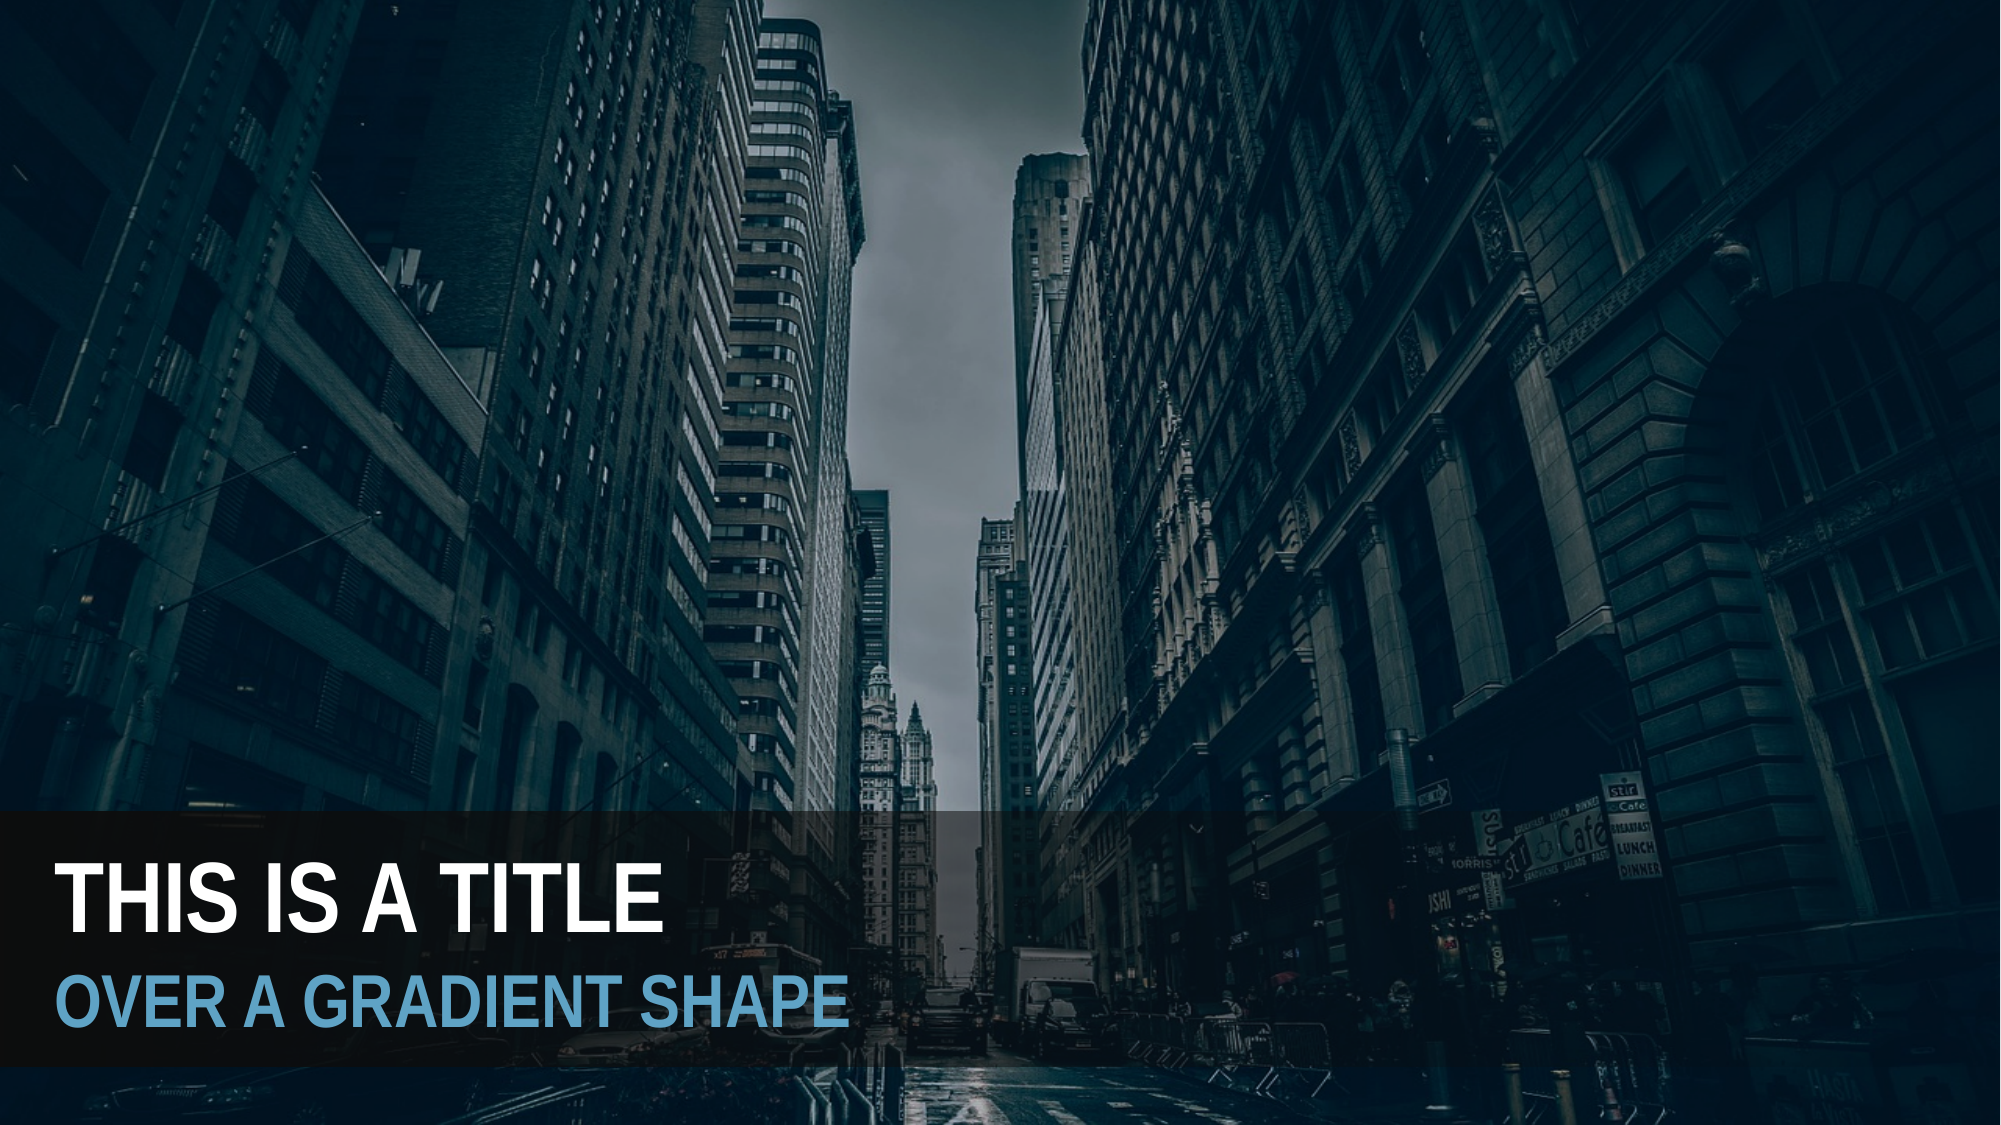

This is a TITLE
OVER A GRADIENT SHAPE